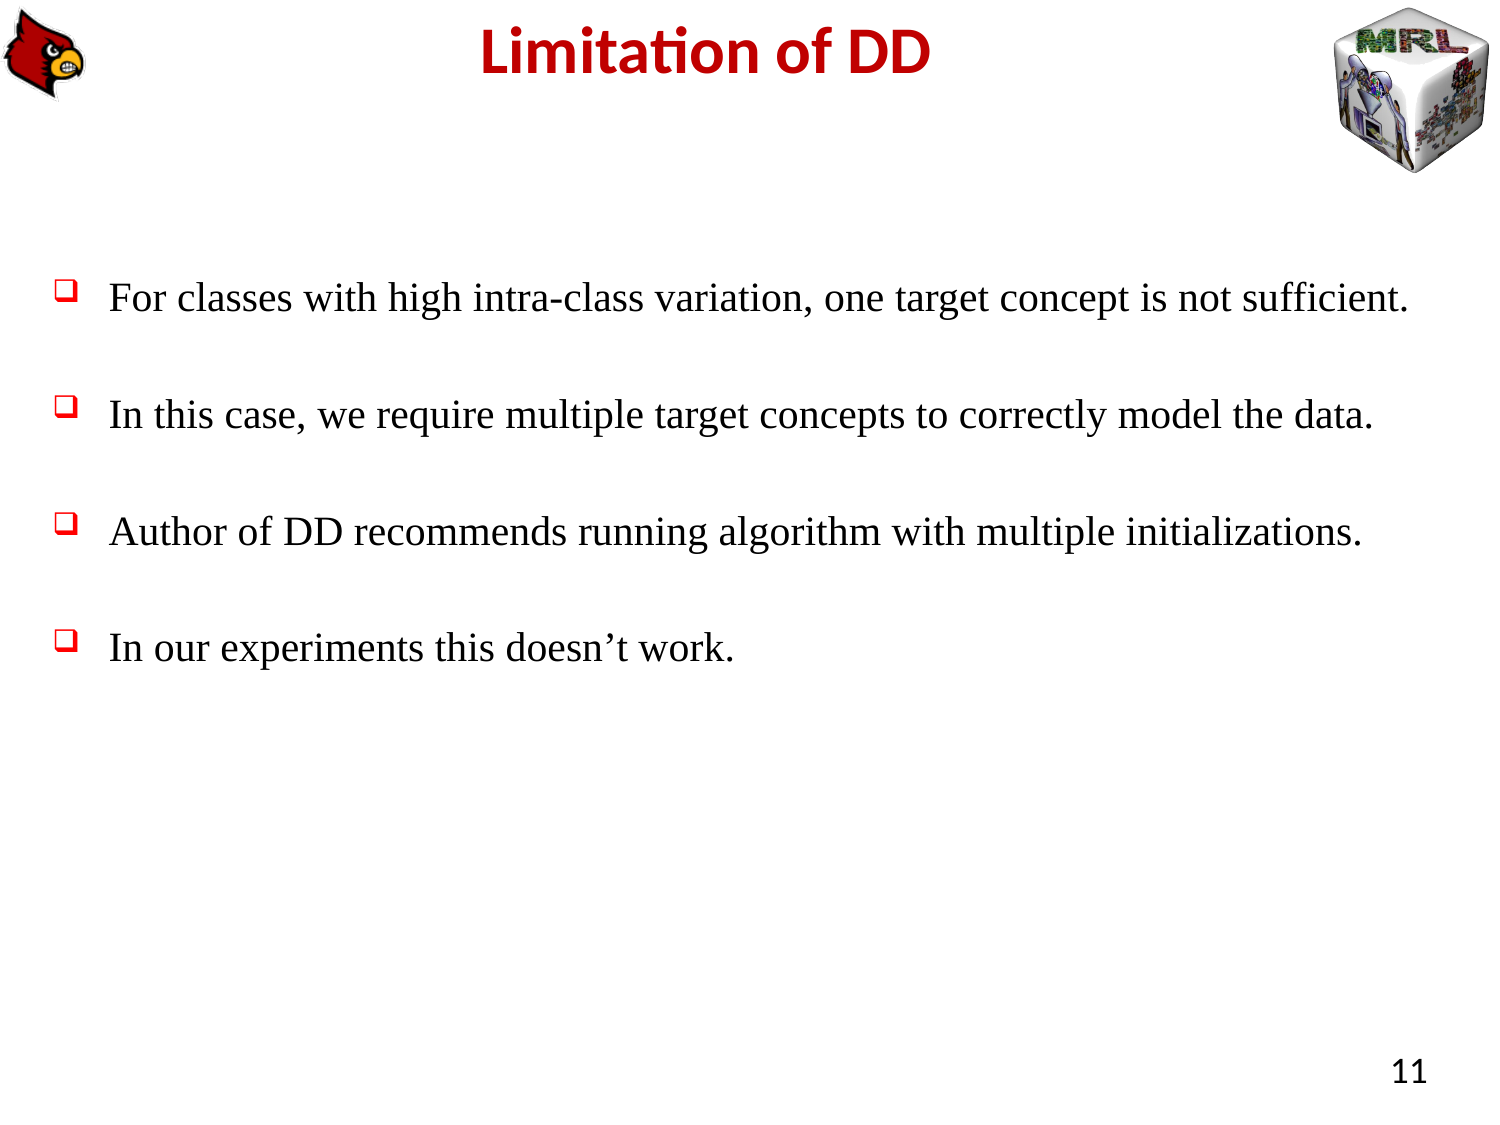

# Limitation of DD
For classes with high intra-class variation, one target concept is not sufficient.

In this case, we require multiple target concepts to correctly model the data.

Author of DD recommends running algorithm with multiple initializations.

In our experiments this doesn’t work.

11